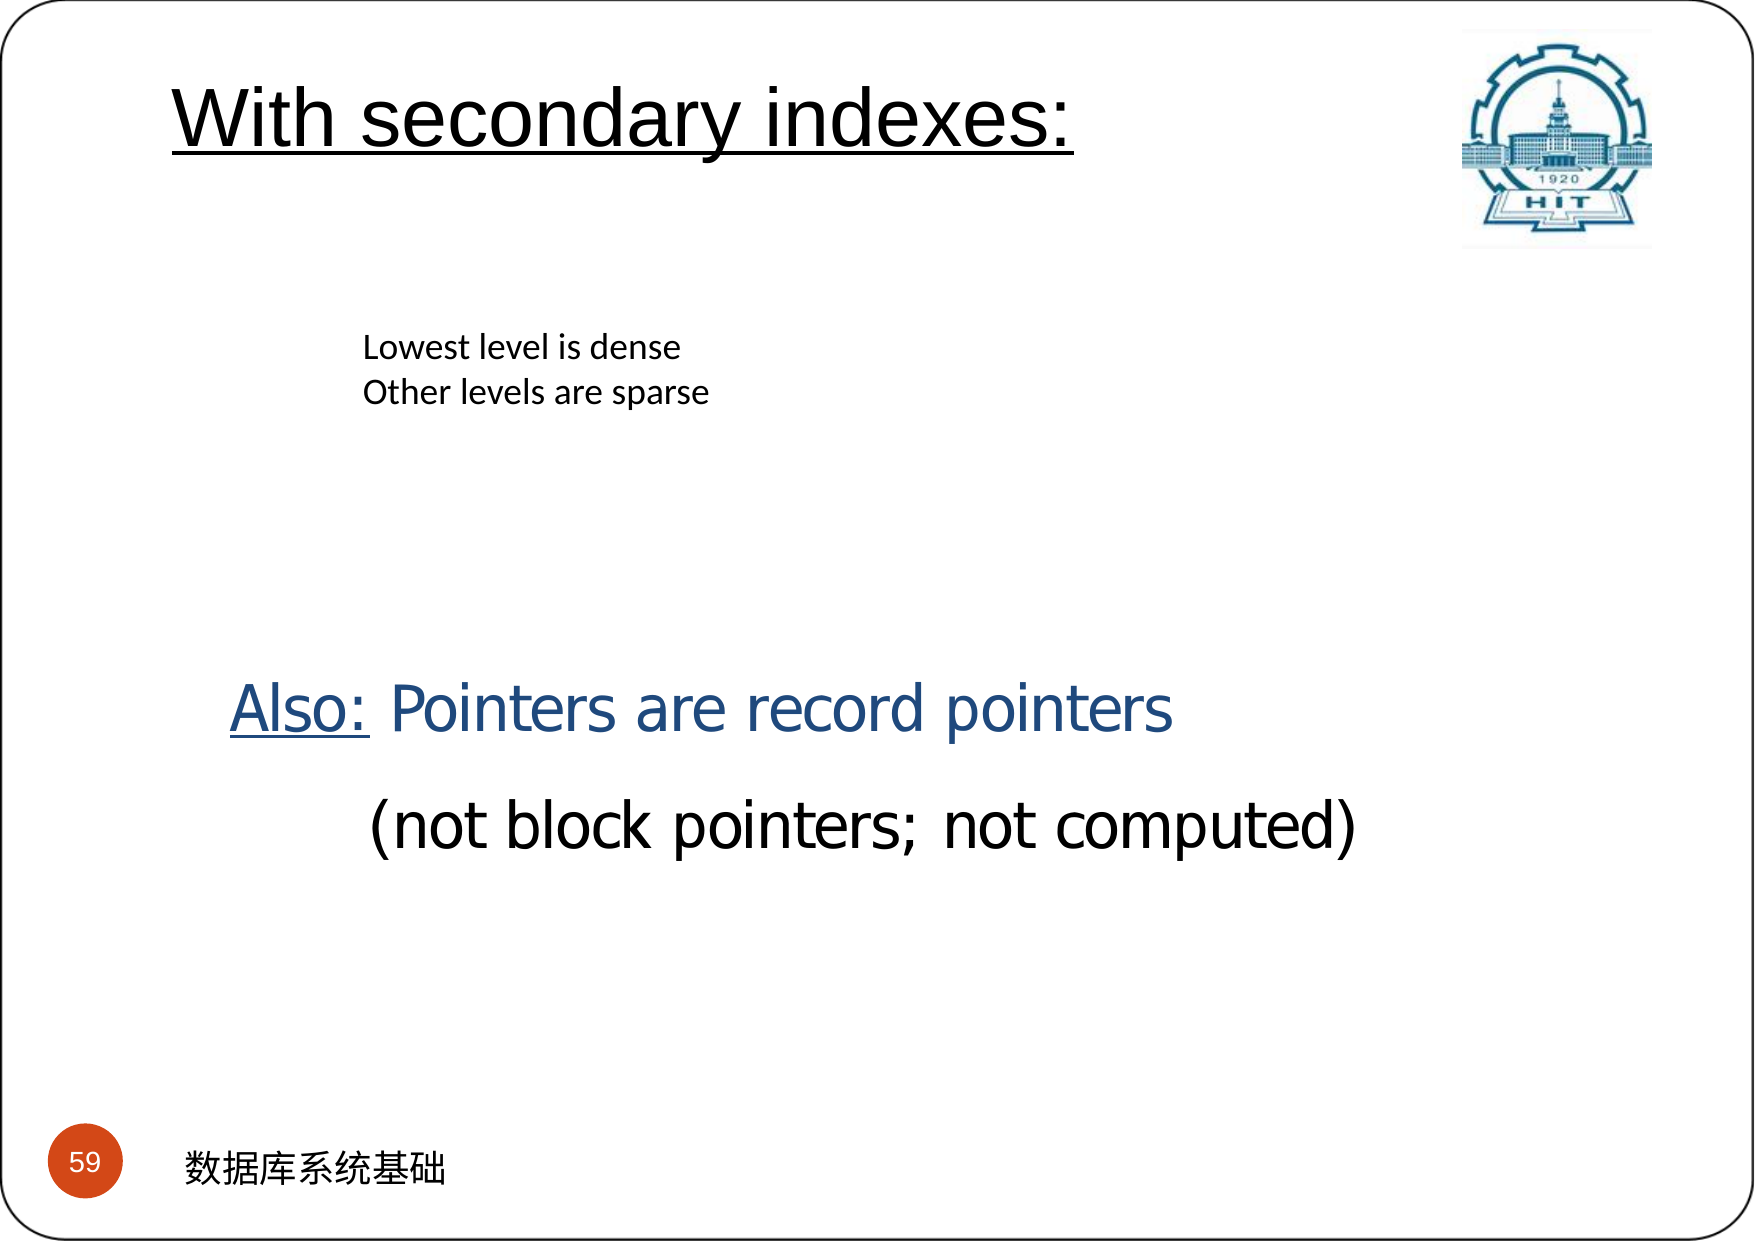

# With secondary indexes:
Lowest level is dense
Other levels are sparse
Also: Pointers are record pointers
	(not block pointers; not computed)